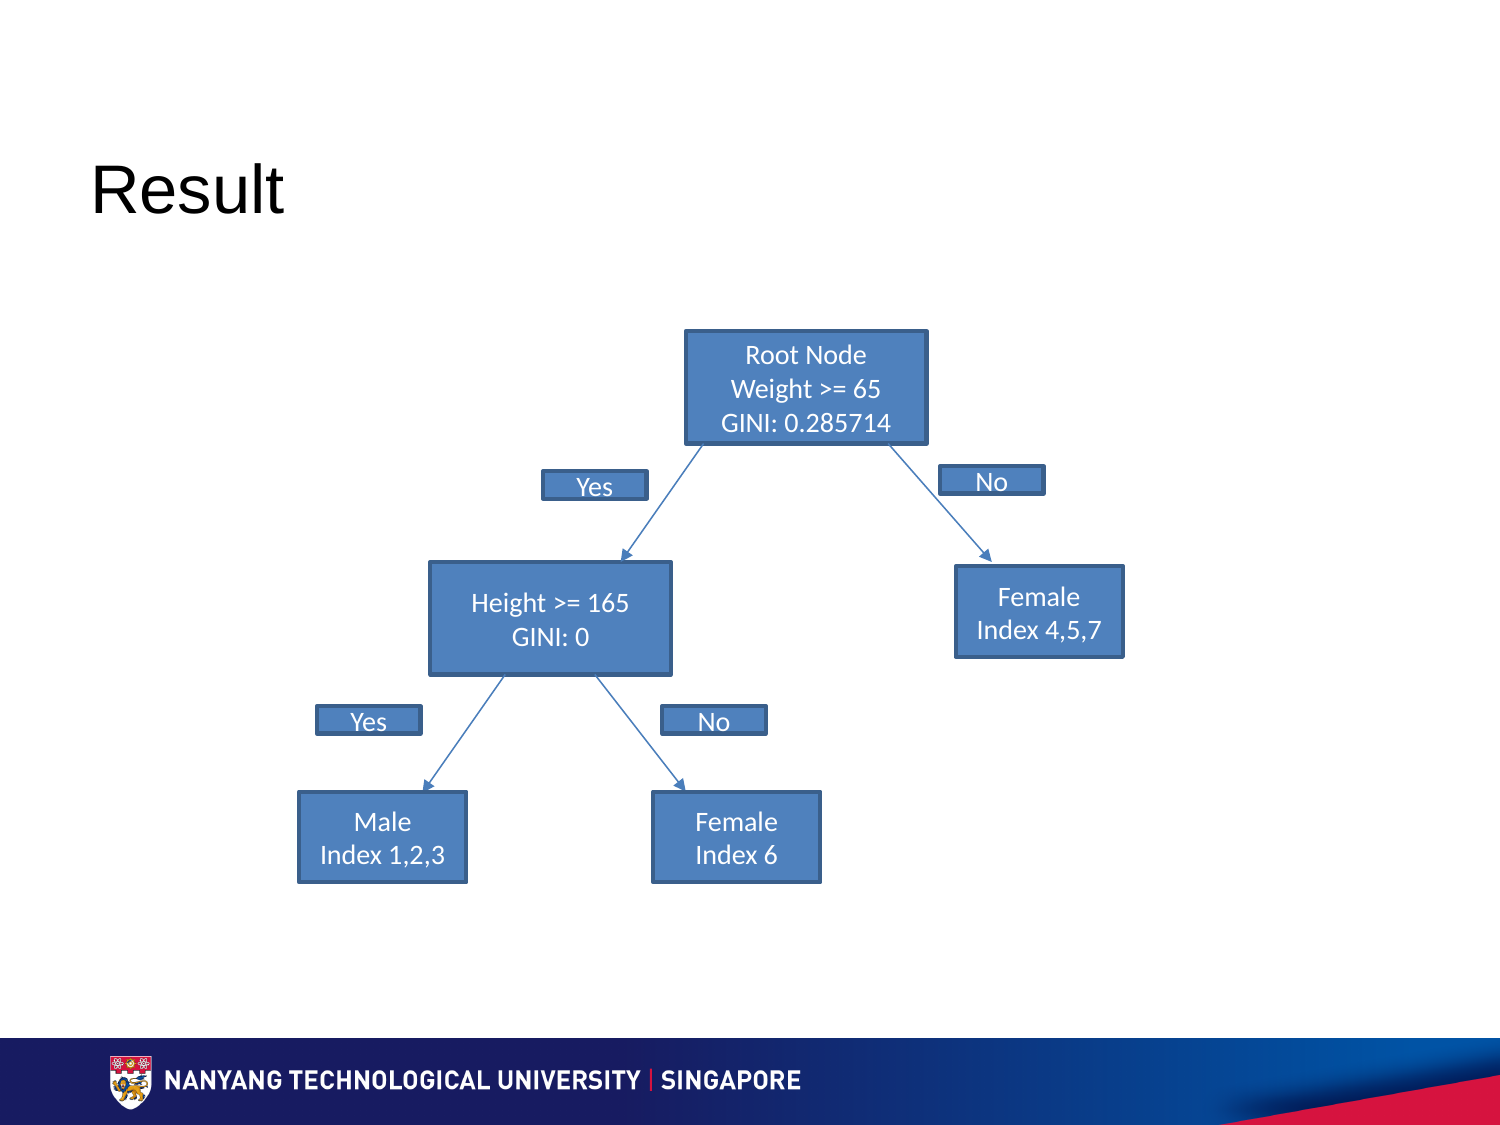

# Result
Root Node
Weight >= 65
GINI: 0.285714
No
Yes
Height >= 165
GINI: 0
Female
Index 4,5,7
Yes
No
Male
Female
Male
Index 1,2,3
Female
Index 6